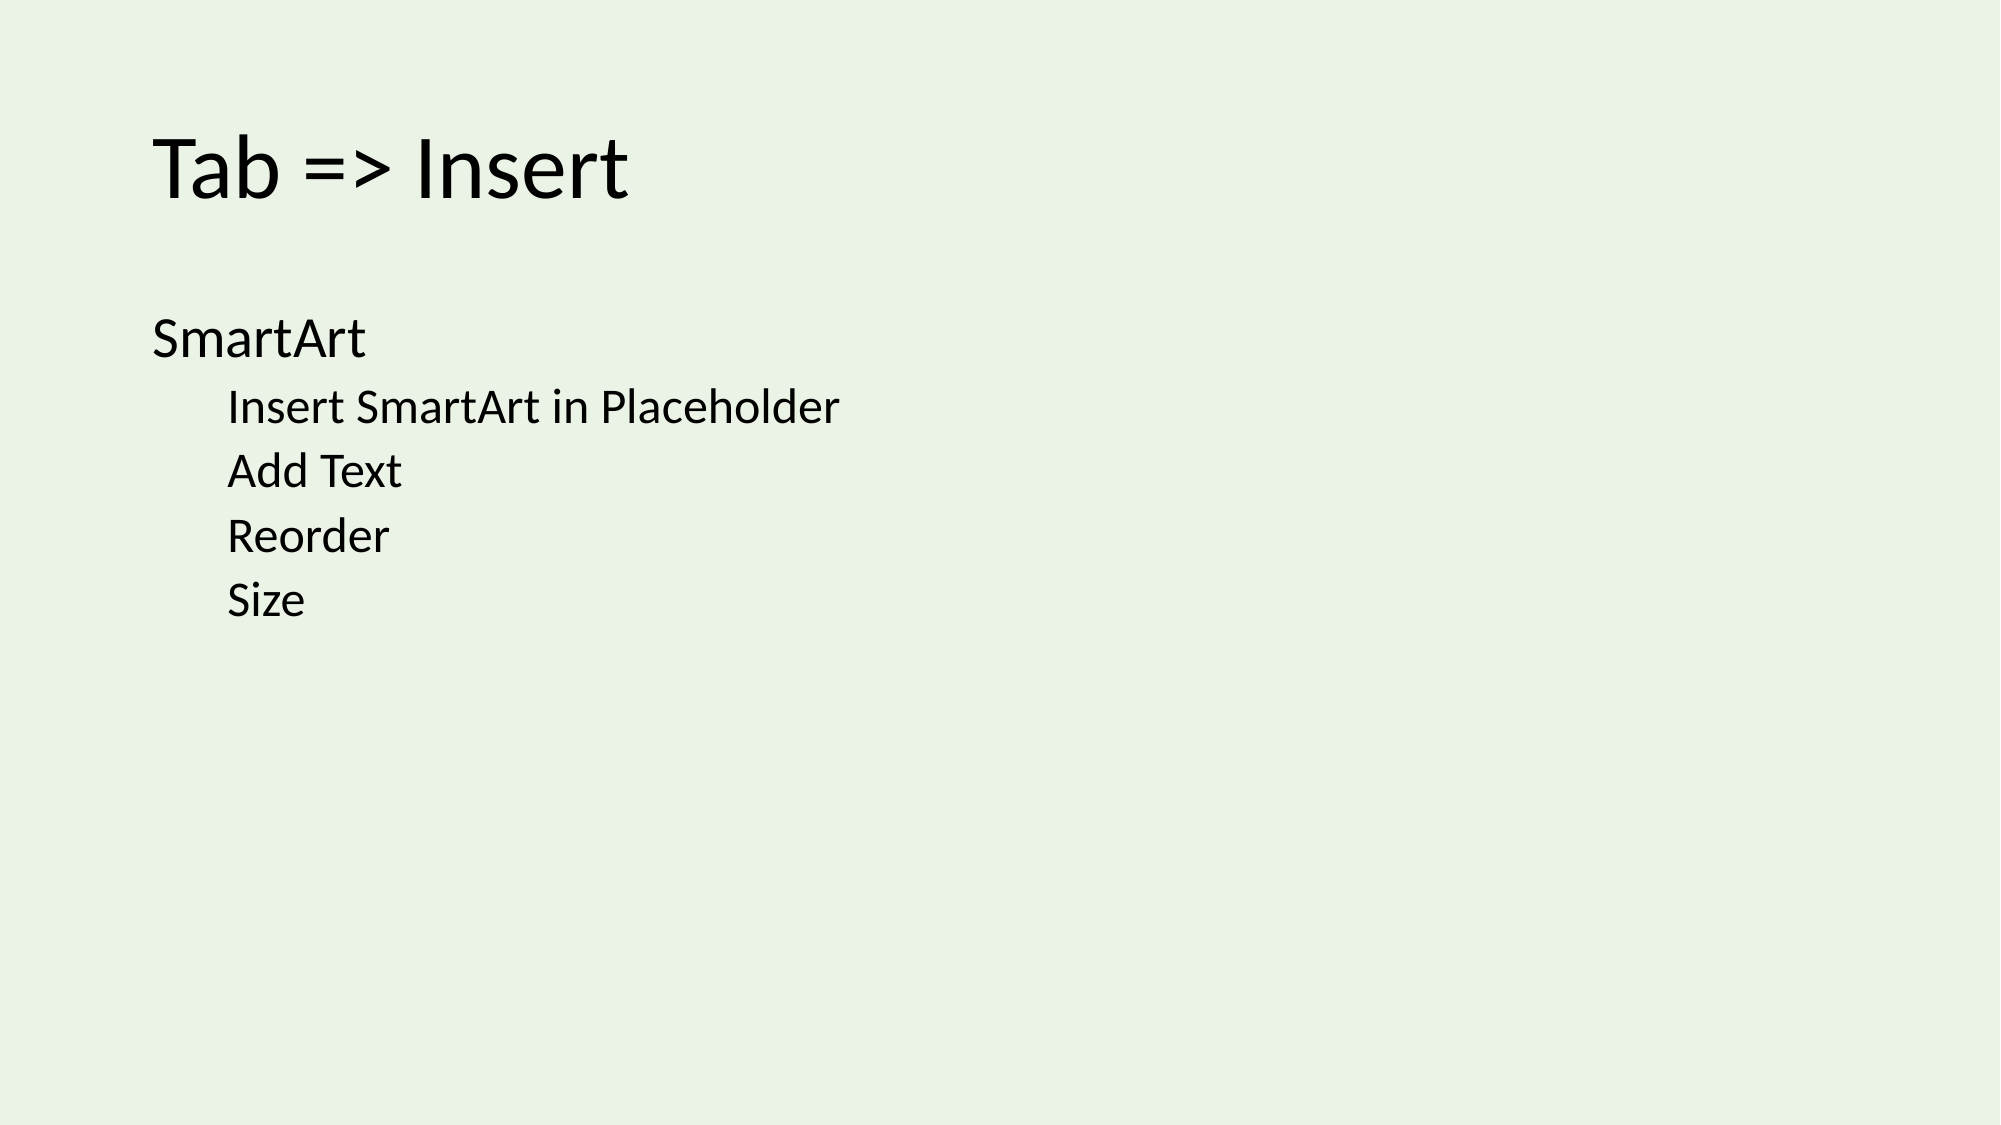

# Tab => Insert
SmartArt
Insert SmartArt in Placeholder
Add Text
Reorder
Size